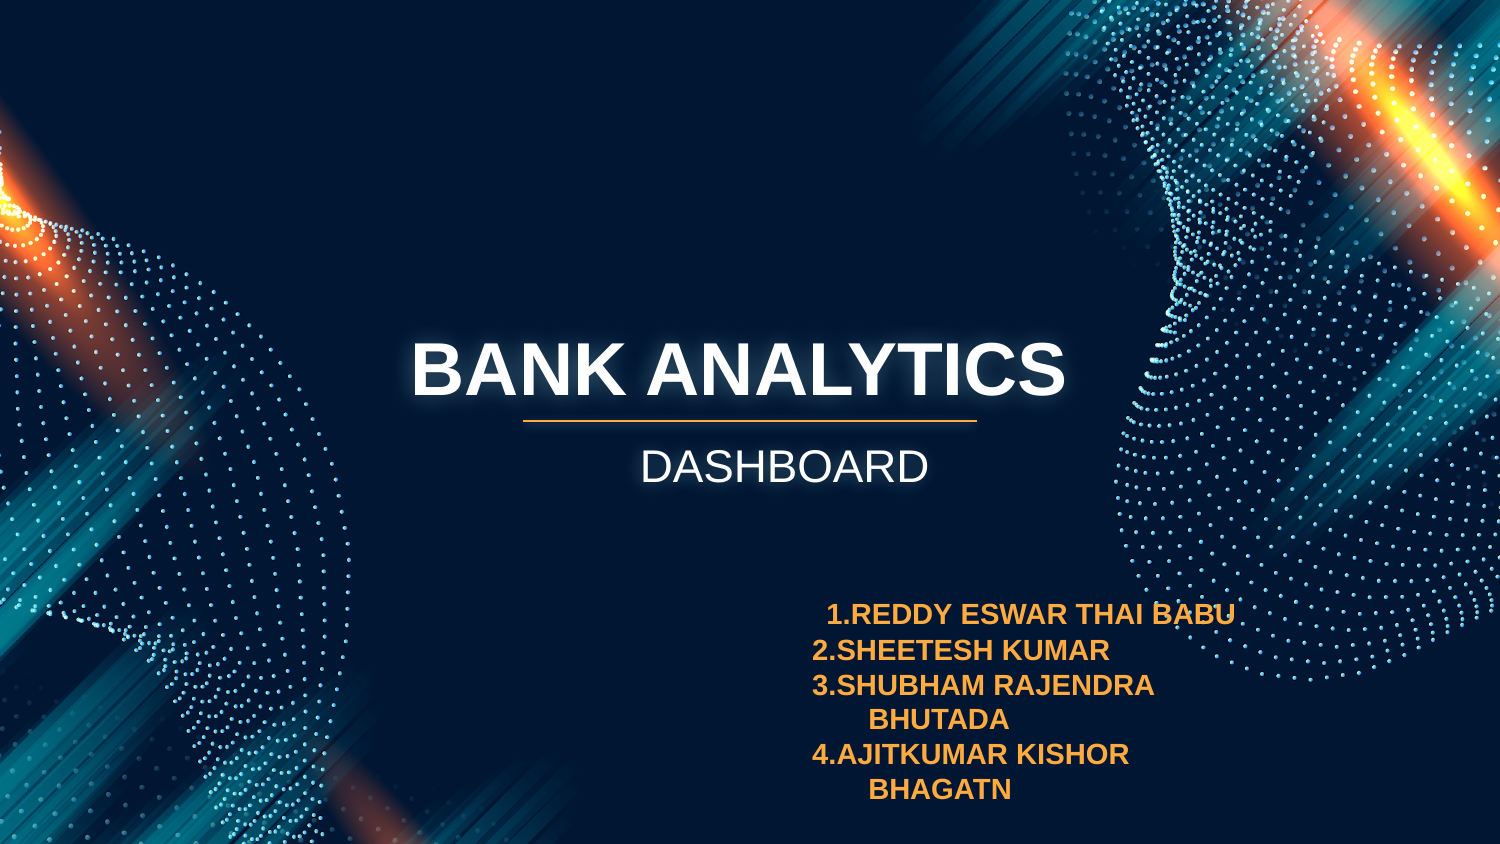

# BANK ANALYTICS
 DASHBOARD
    1.REDDY ESWAR THAI BABU
2.SHEETESH KUMAR
3.SHUBHAM RAJENDRA BHUTADA
4.AJITKUMAR KISHOR BHAGATN